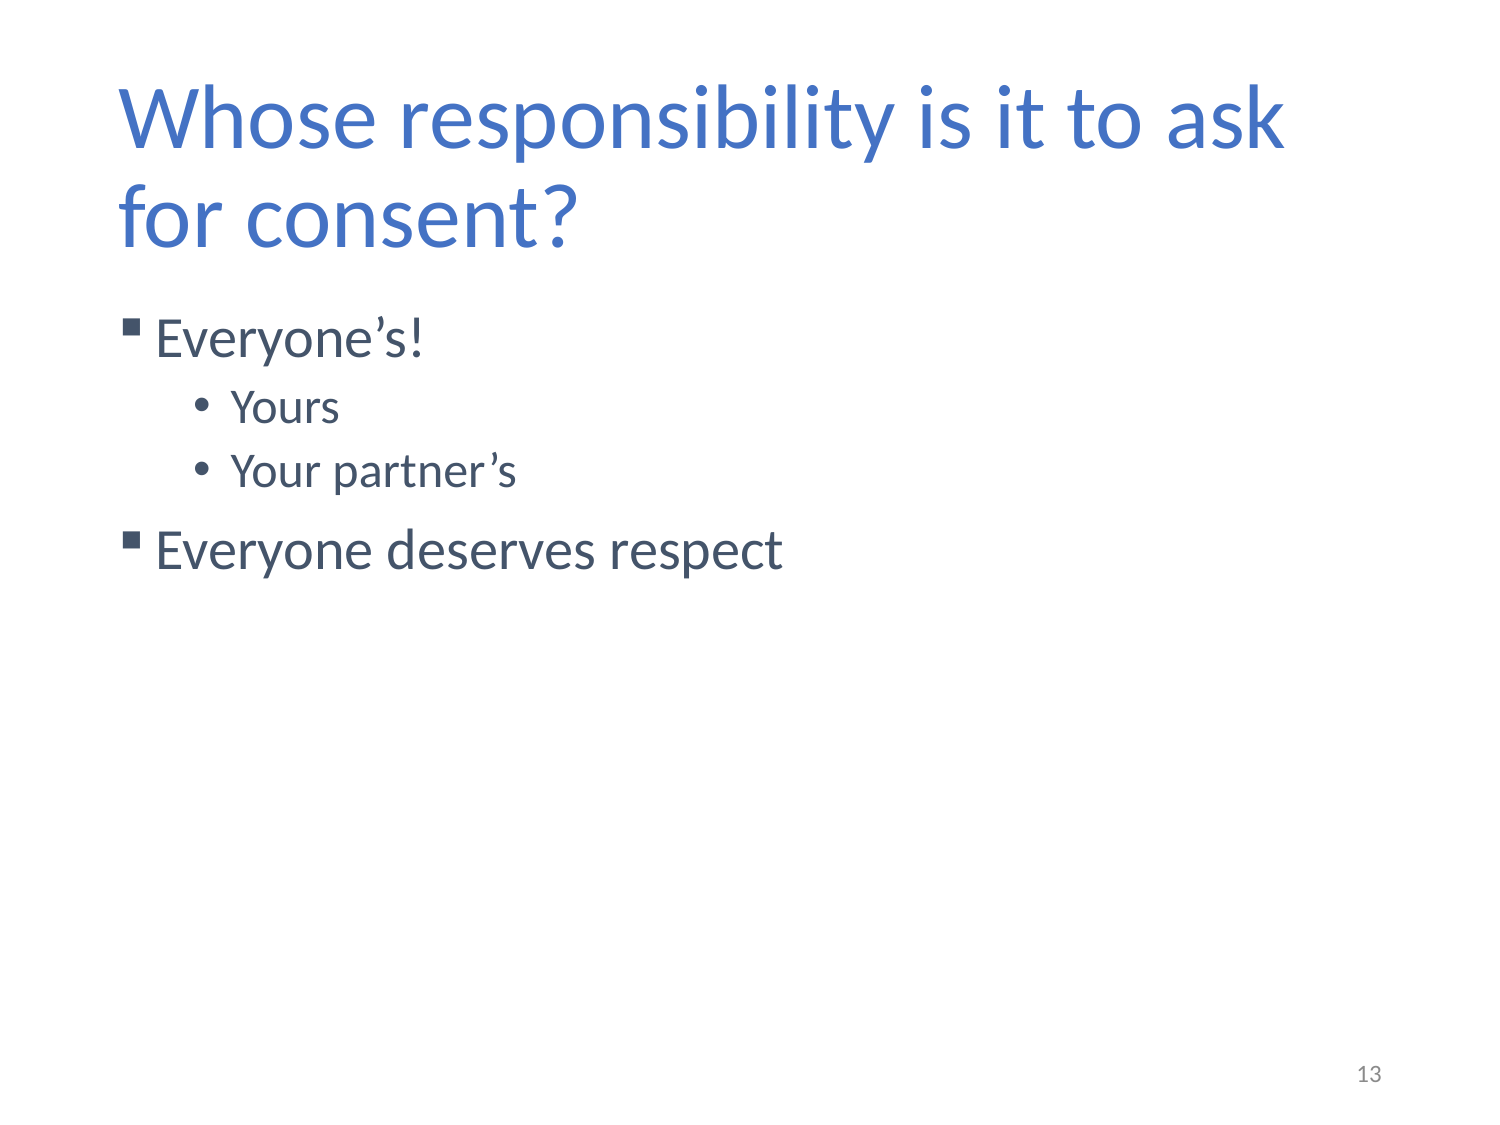

# Whose responsibility is it to ask for consent?
Everyone’s!
Yours
Your partner’s
Everyone deserves respect
13